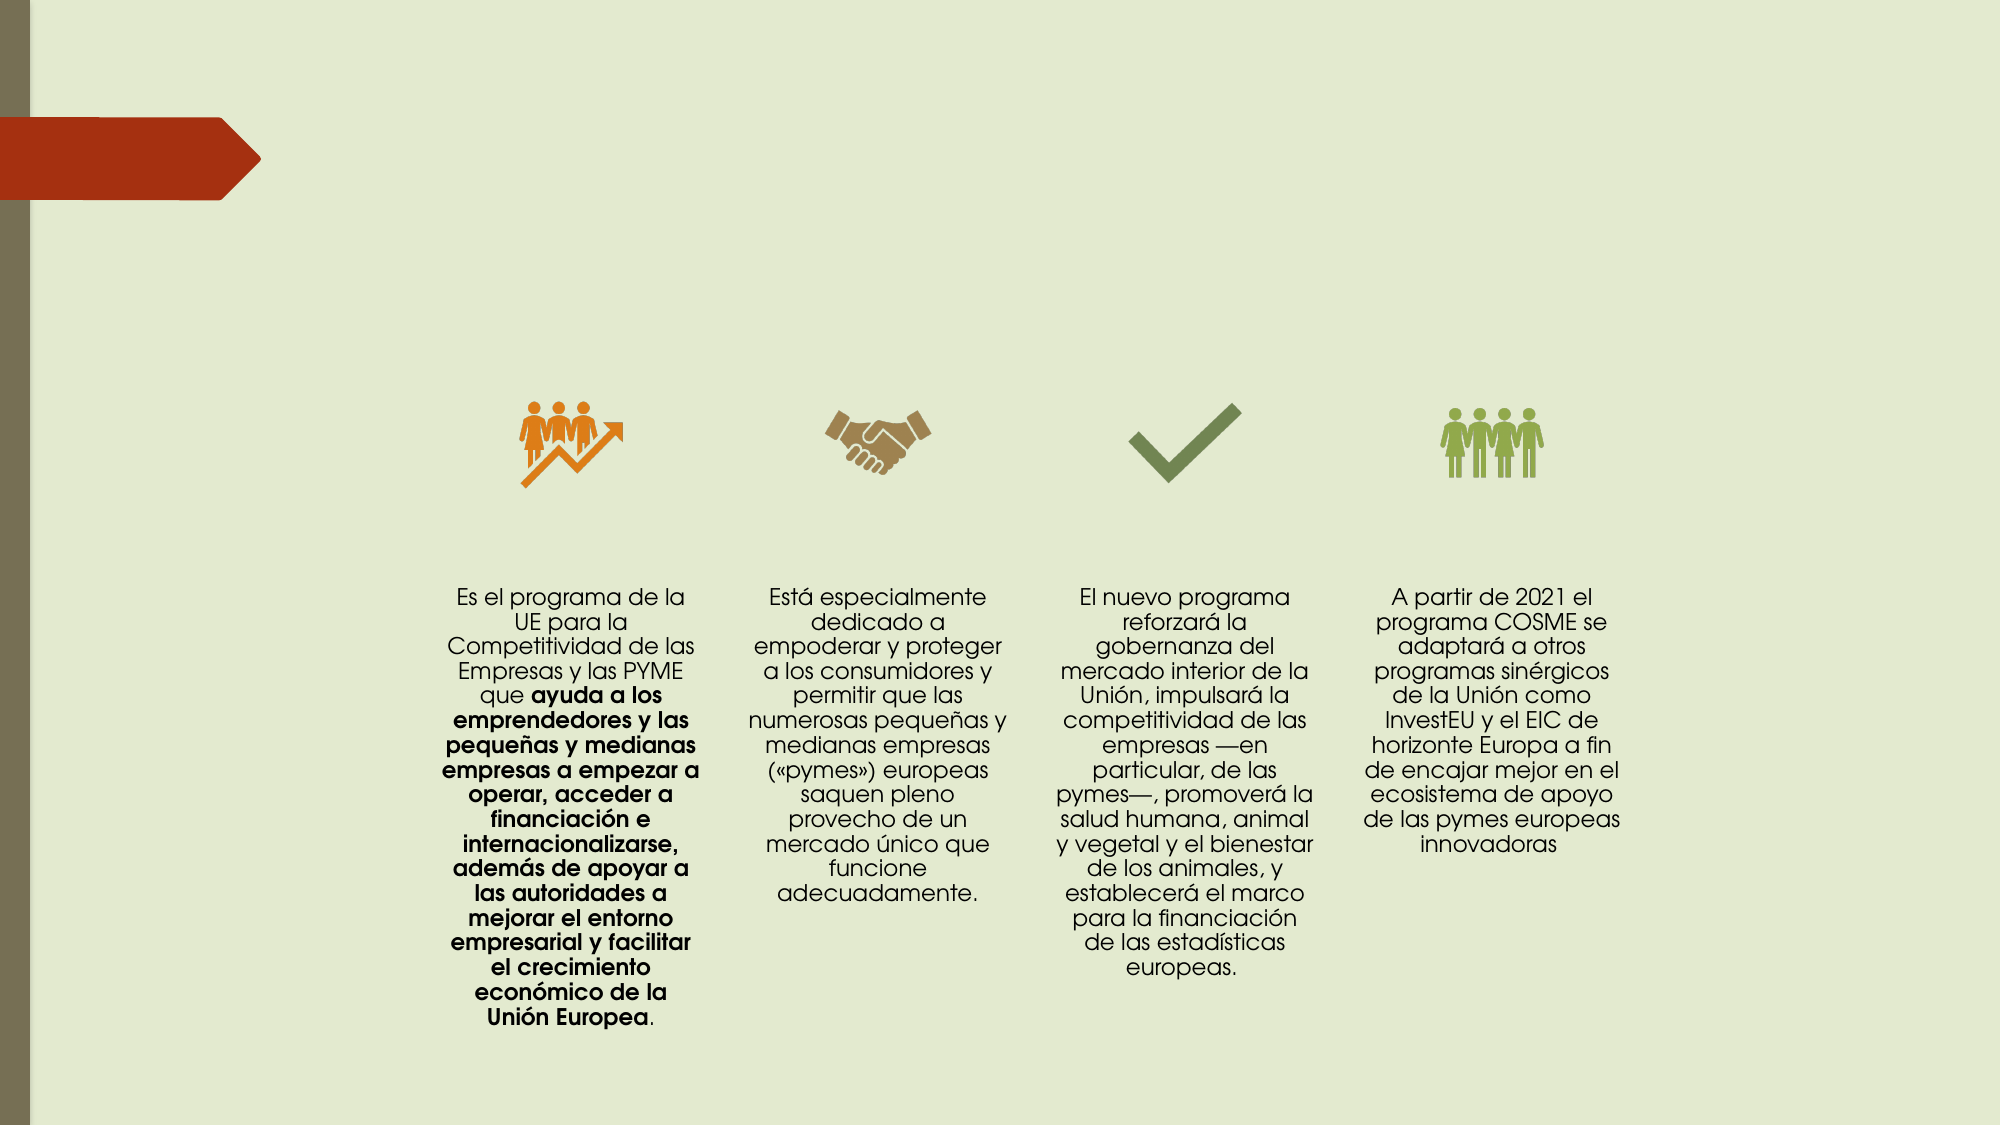

Es el programa de la UE para la Competitividad de las Empresas y las PYME que ayuda a los emprendedores y las pequeñas y medianas empresas a empezar a operar, acceder a financiación e internacionalizarse, además de apoyar a las autoridades a mejorar el entorno empresarial y facilitar el crecimiento económico de la Unión Europea.
Está especialmente dedicado a empoderar y proteger a los consumidores y permitir que las numerosas pequeñas y medianas empresas («pymes») europeas saquen pleno provecho de un mercado único que funcione adecuadamente.
El nuevo programa reforzará la gobernanza del mercado interior de la Unión, impulsará la competitividad de las empresas —en particular, de las pymes—, promoverá la salud humana, animal y vegetal y el bienestar de los animales, y establecerá el marco para la financiación de las estadísticas europeas.
A partir de 2021 el programa COSME se adaptará a otros programas sinérgicos de la Unión como InvestEU y el EIC de horizonte Europa a fin de encajar mejor en el ecosistema de apoyo de las pymes europeas innovadoras